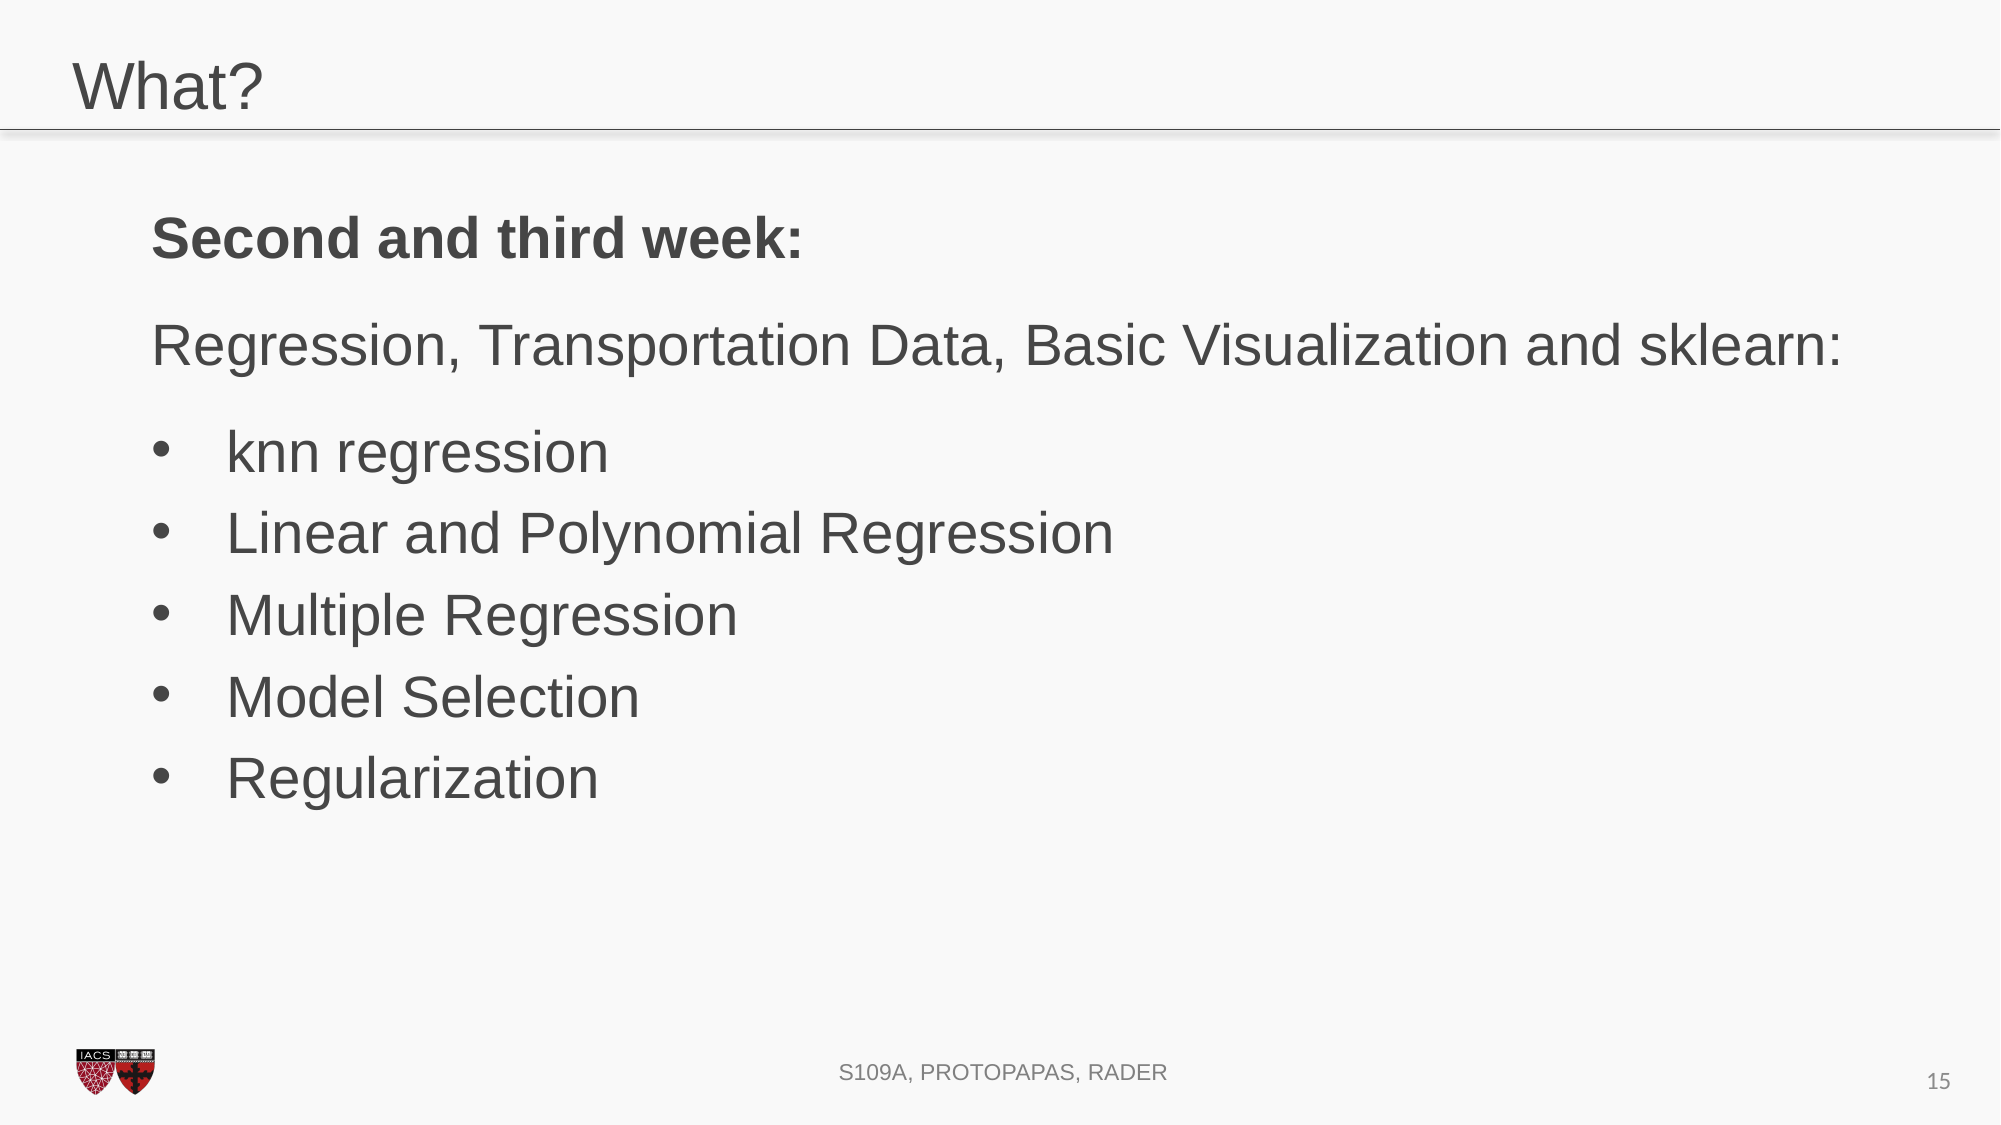

# What?
Second and third week:
Regression, Transportation Data, Basic Visualization and sklearn:
knn regression
Linear and Polynomial Regression
Multiple Regression
Model Selection
Regularization

15